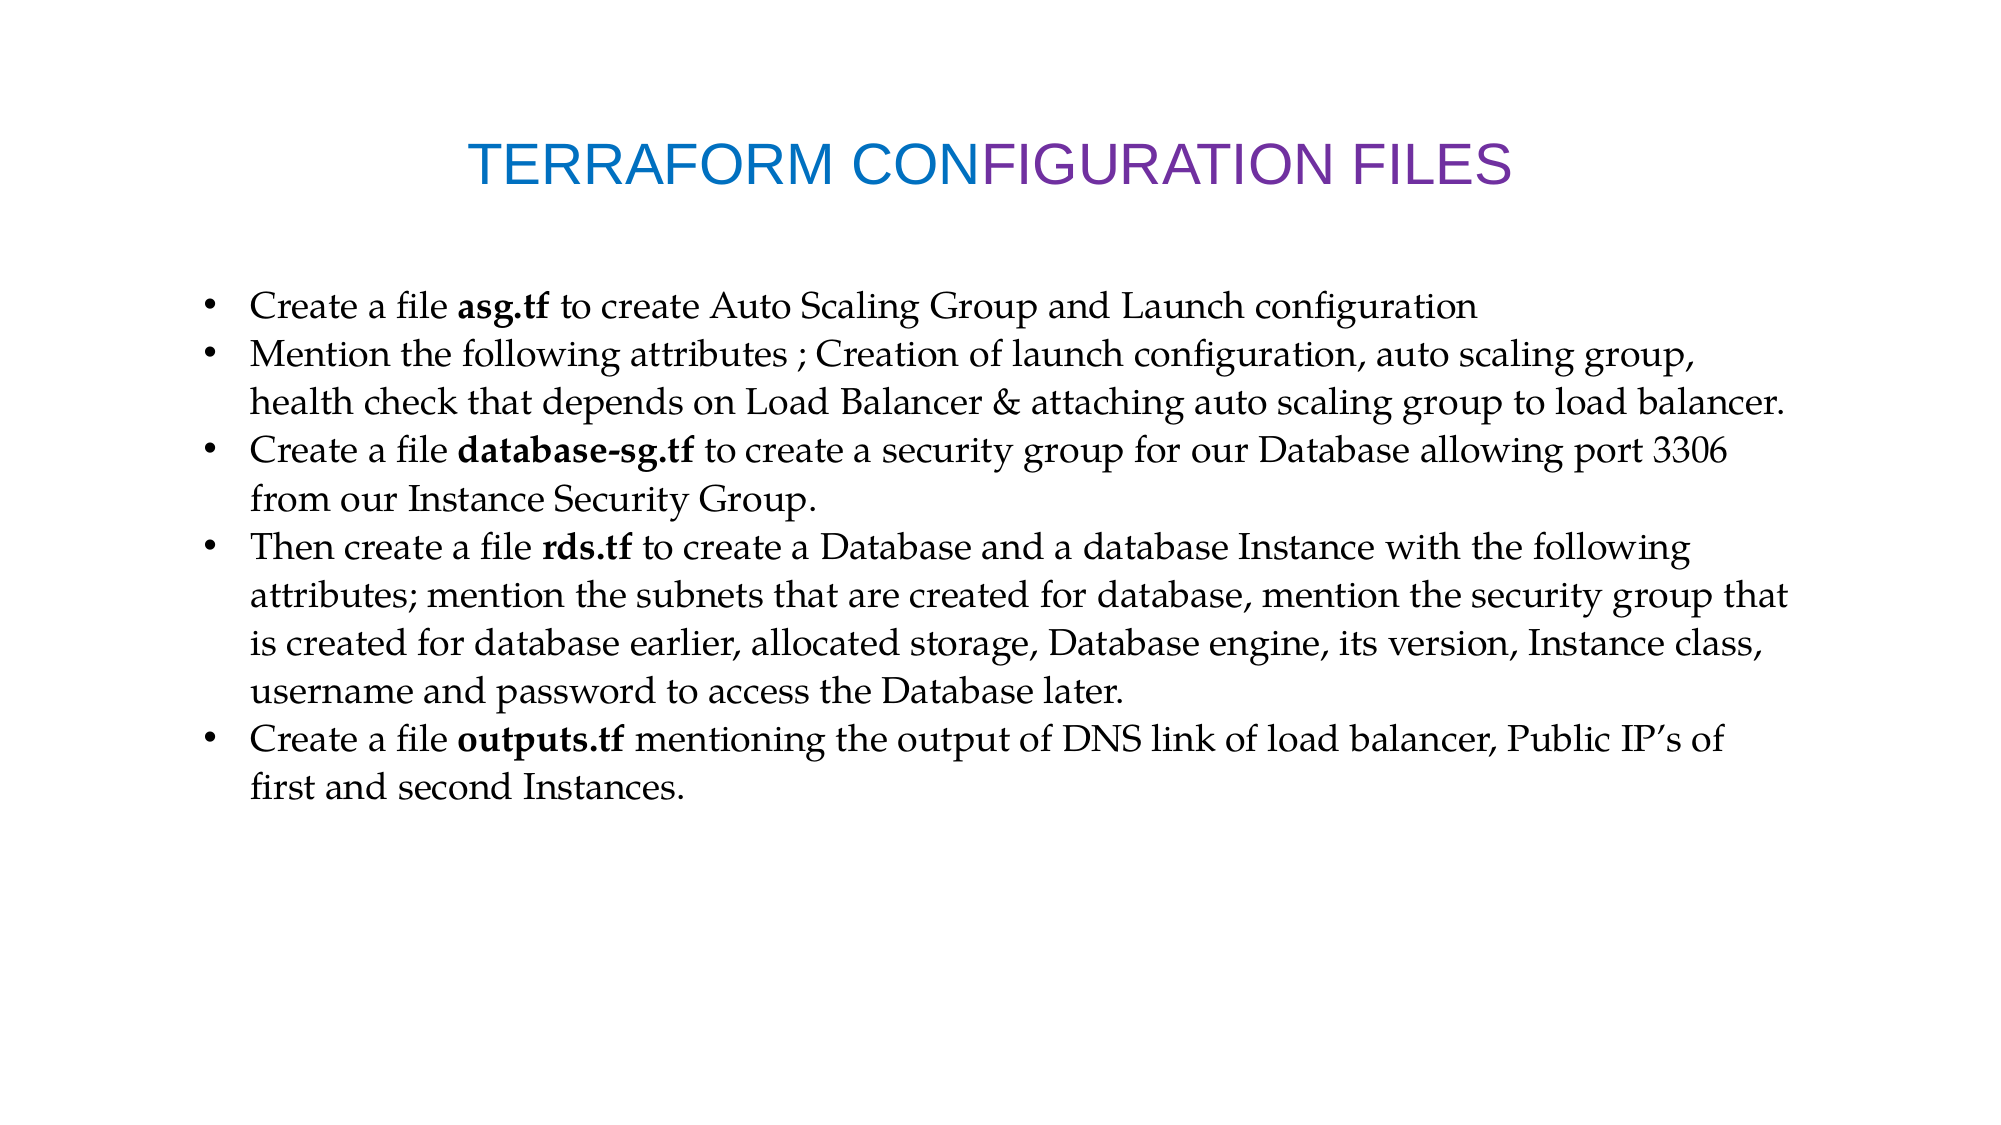

TERRAFORM CONFIGURATION FILES
Create a file asg.tf to create Auto Scaling Group and Launch configuration
Mention the following attributes ; Creation of launch configuration, auto scaling group, health check that depends on Load Balancer & attaching auto scaling group to load balancer.
Create a file database-sg.tf to create a security group for our Database allowing port 3306 from our Instance Security Group.
Then create a file rds.tf to create a Database and a database Instance with the following attributes; mention the subnets that are created for database, mention the security group that is created for database earlier, allocated storage, Database engine, its version, Instance class, username and password to access the Database later.
Create a file outputs.tf mentioning the output of DNS link of load balancer, Public IP’s of first and second Instances.